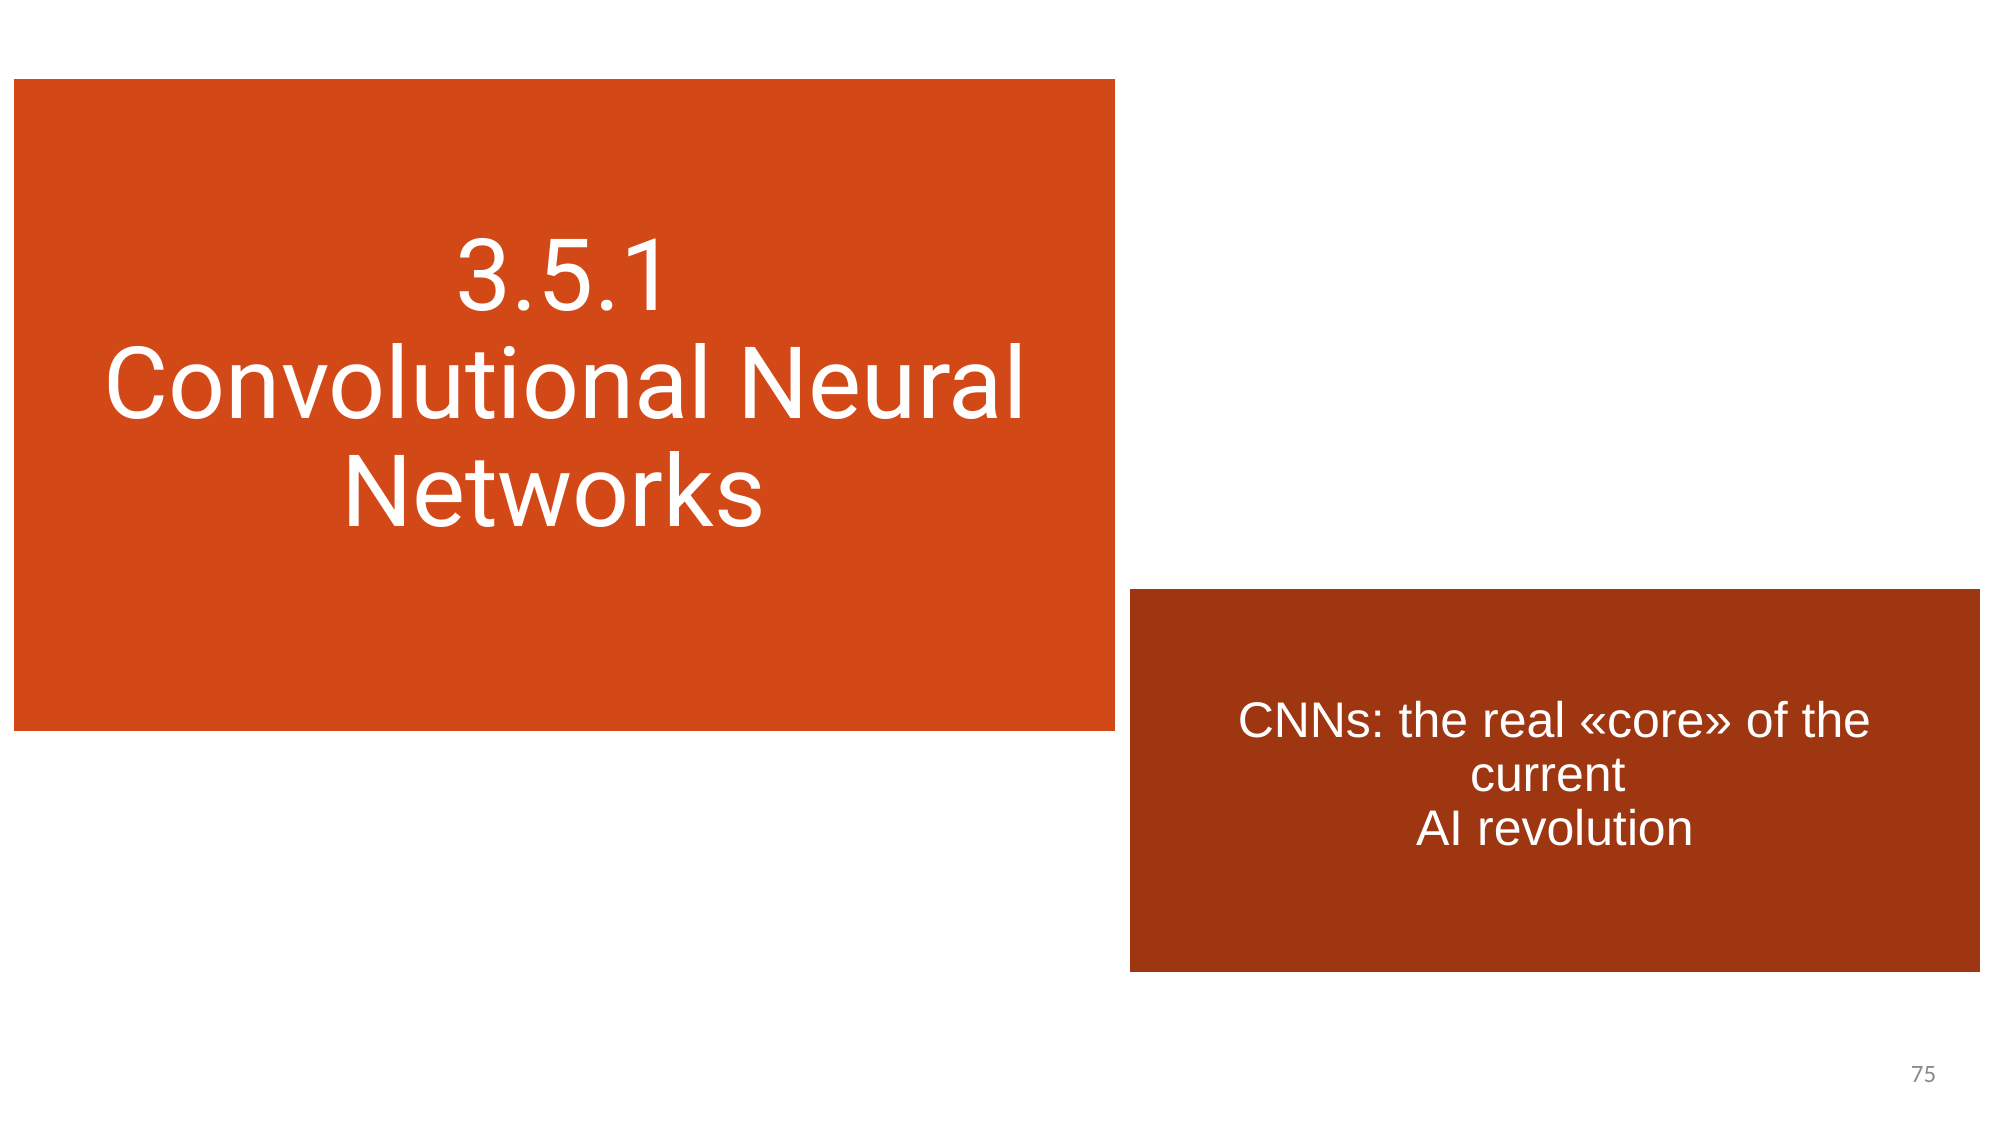

# 3.5.1 Convolutional Neural Networks
CNNs: the real «core» of the current
AI revolution
75